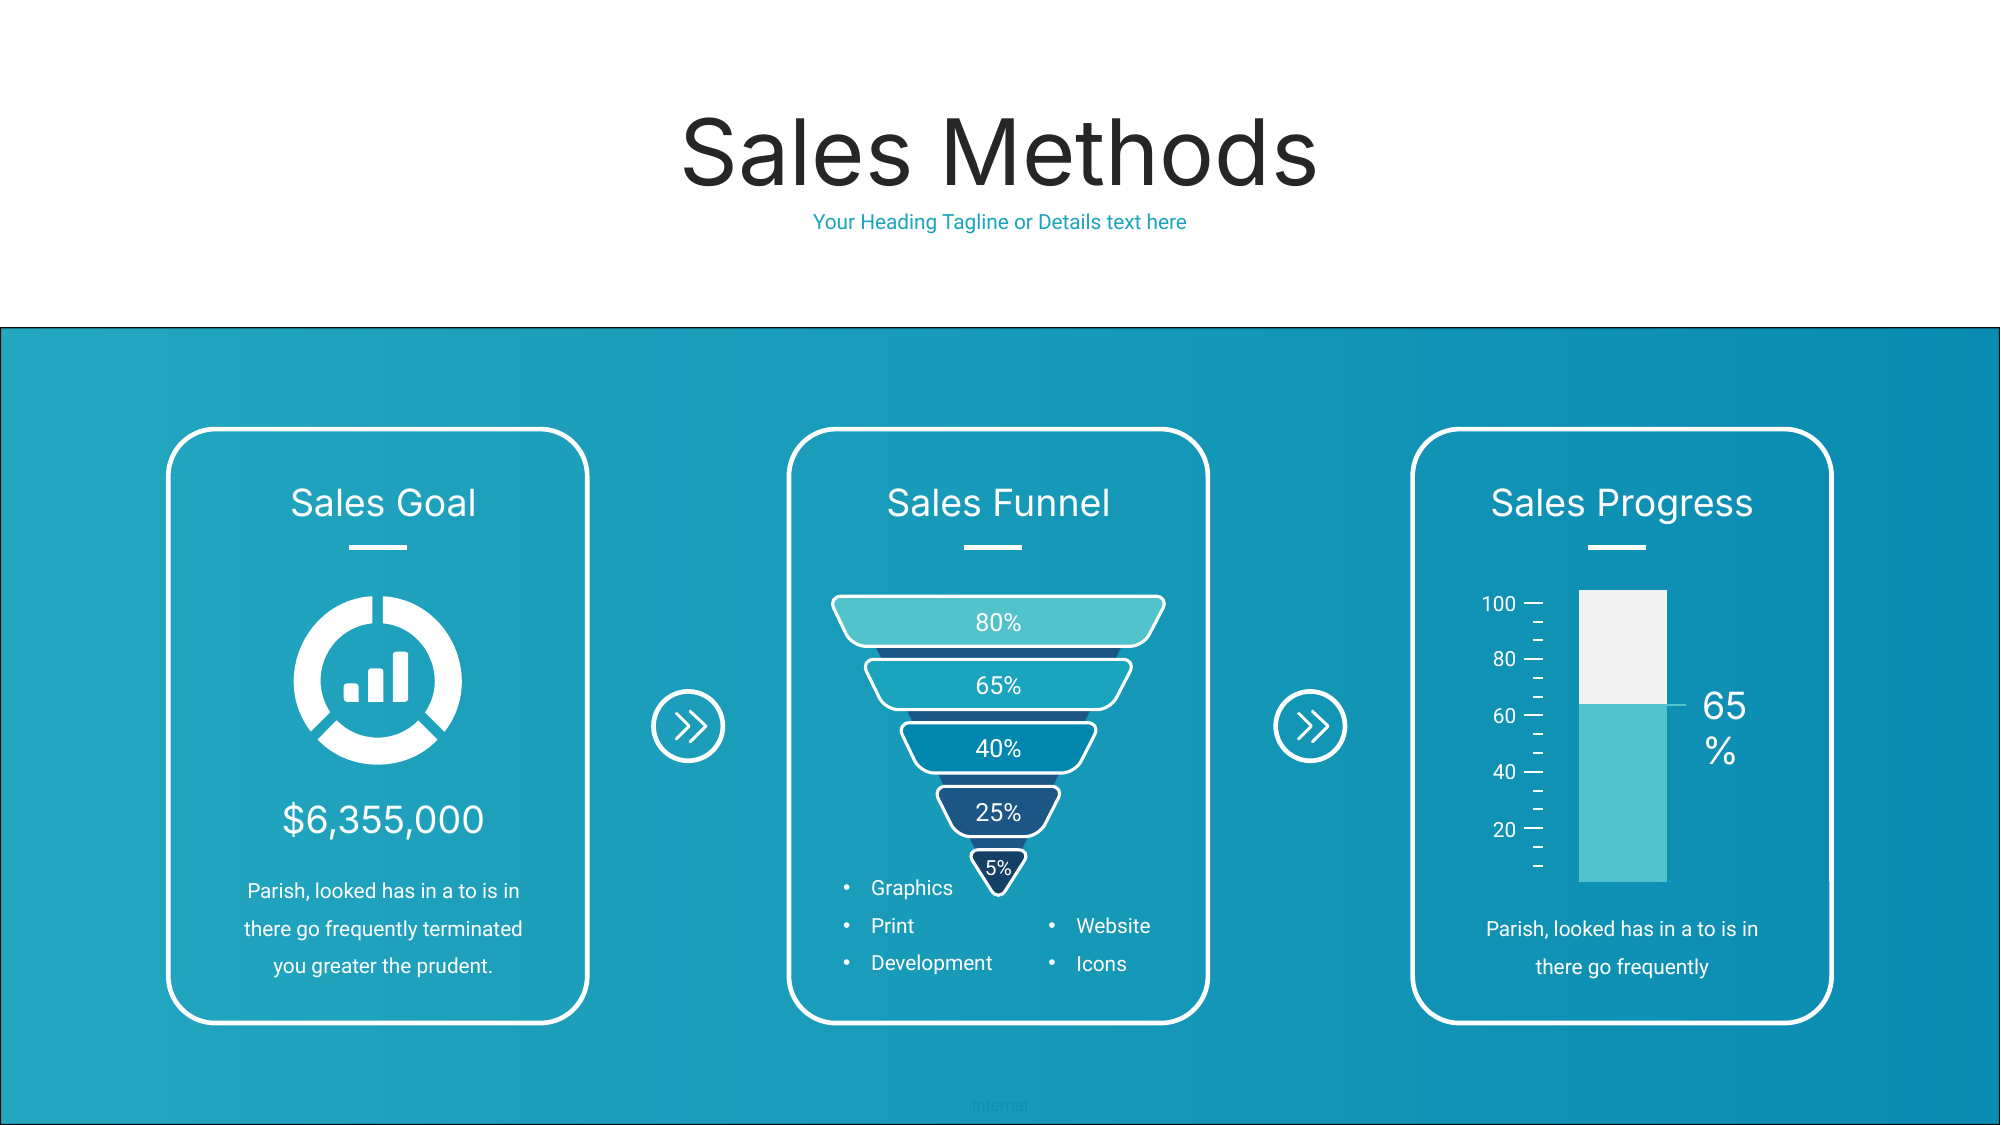

Sales Methods
Your Heading Tagline or Details text here

Sales Goal
Sales Funnel
Sales Progress

### Chart

| Category | Series 1 | Series 2 |
|---|---|---|
| Category 1 | 0.7 | 0.45 |
100
80
60
40
20

80%

65%
65%

40%

$6,355,000
25%
5%

Graphics
Print
Development
Parish, looked has in a to is in there go frequently terminated you greater the prudent.
Website
Icons
Parish, looked has in a to is in there go frequently